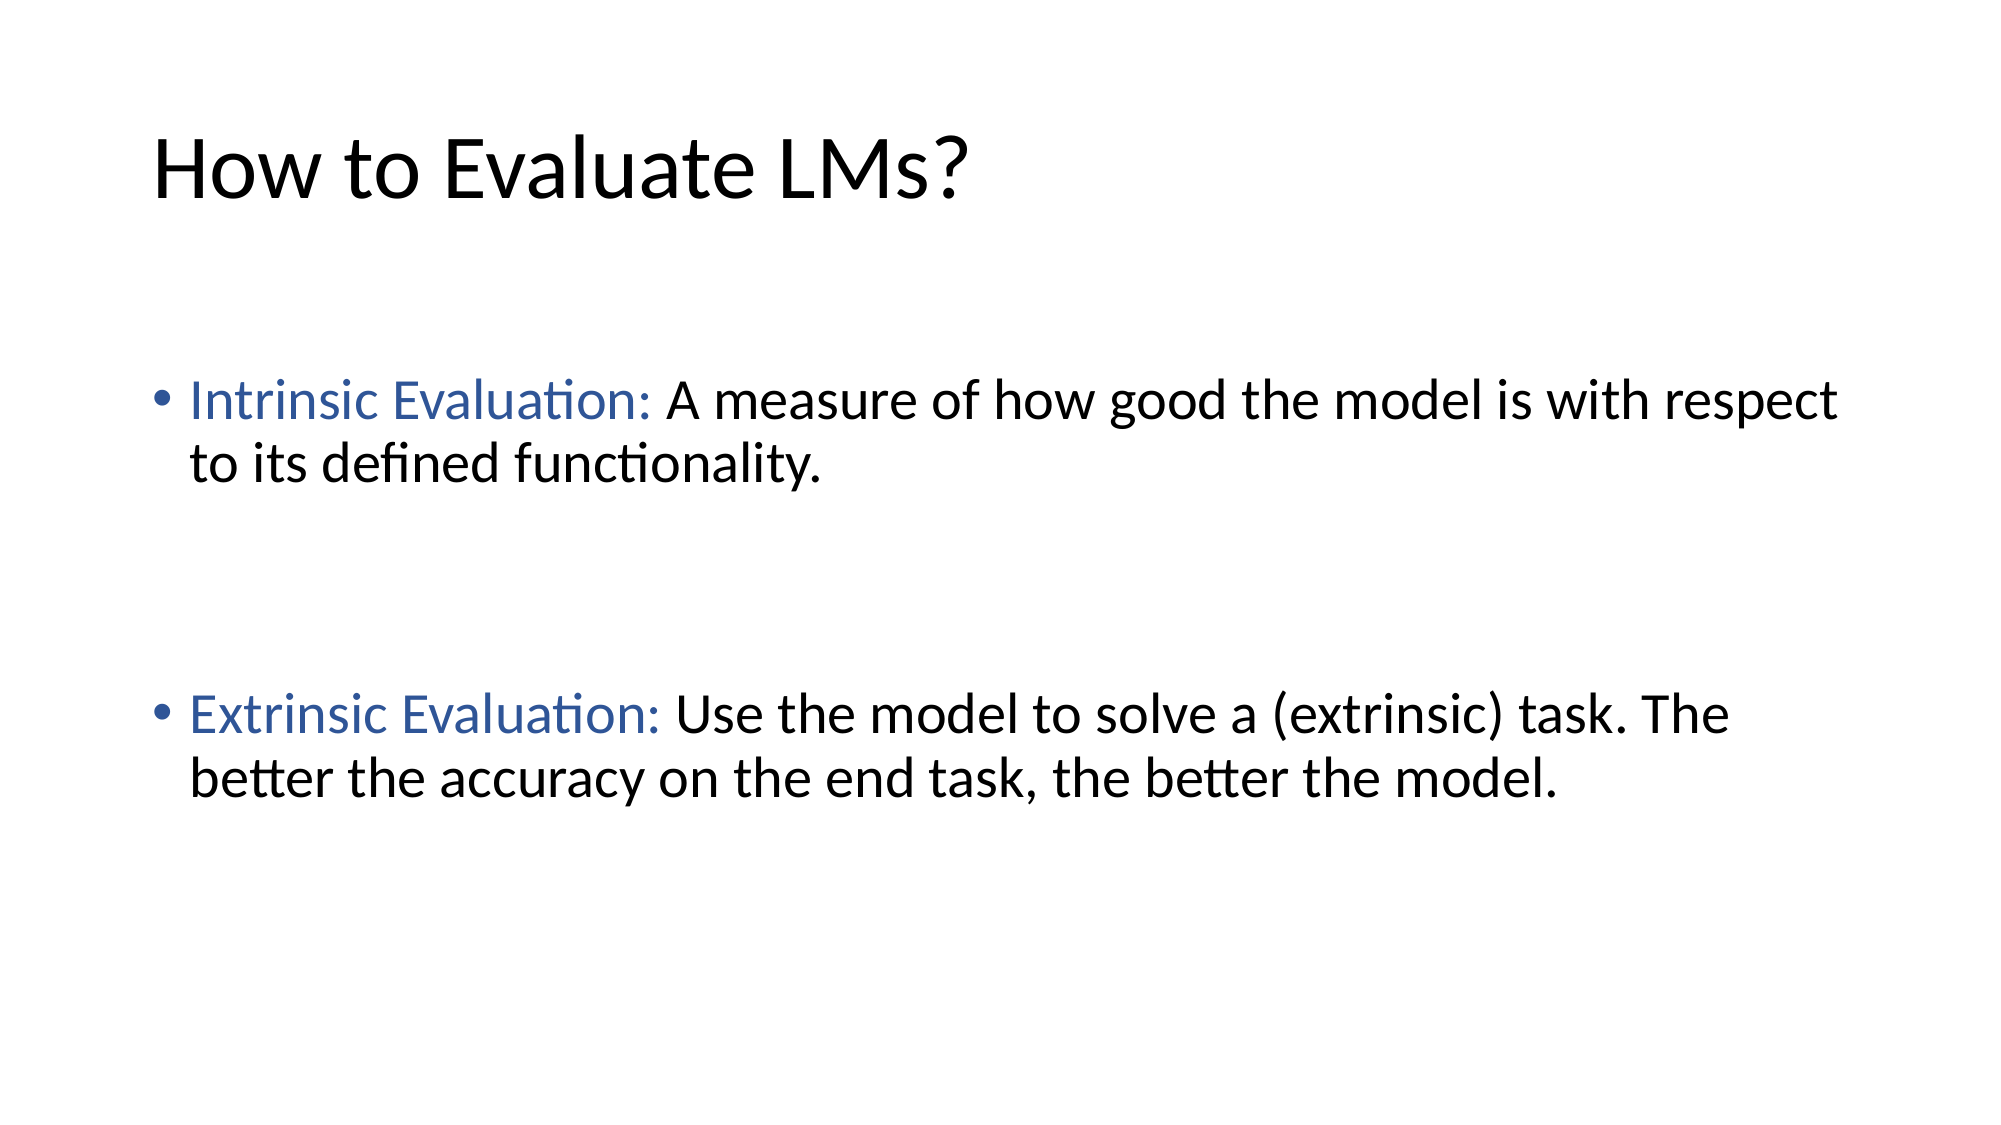

# How to Evaluate LMs?
Intrinsic Evaluation: A measure of how good the model is with respect to its defined functionality.

Extrinsic Evaluation: Use the model to solve a (extrinsic) task. The better the accuracy on the end task, the better the model.